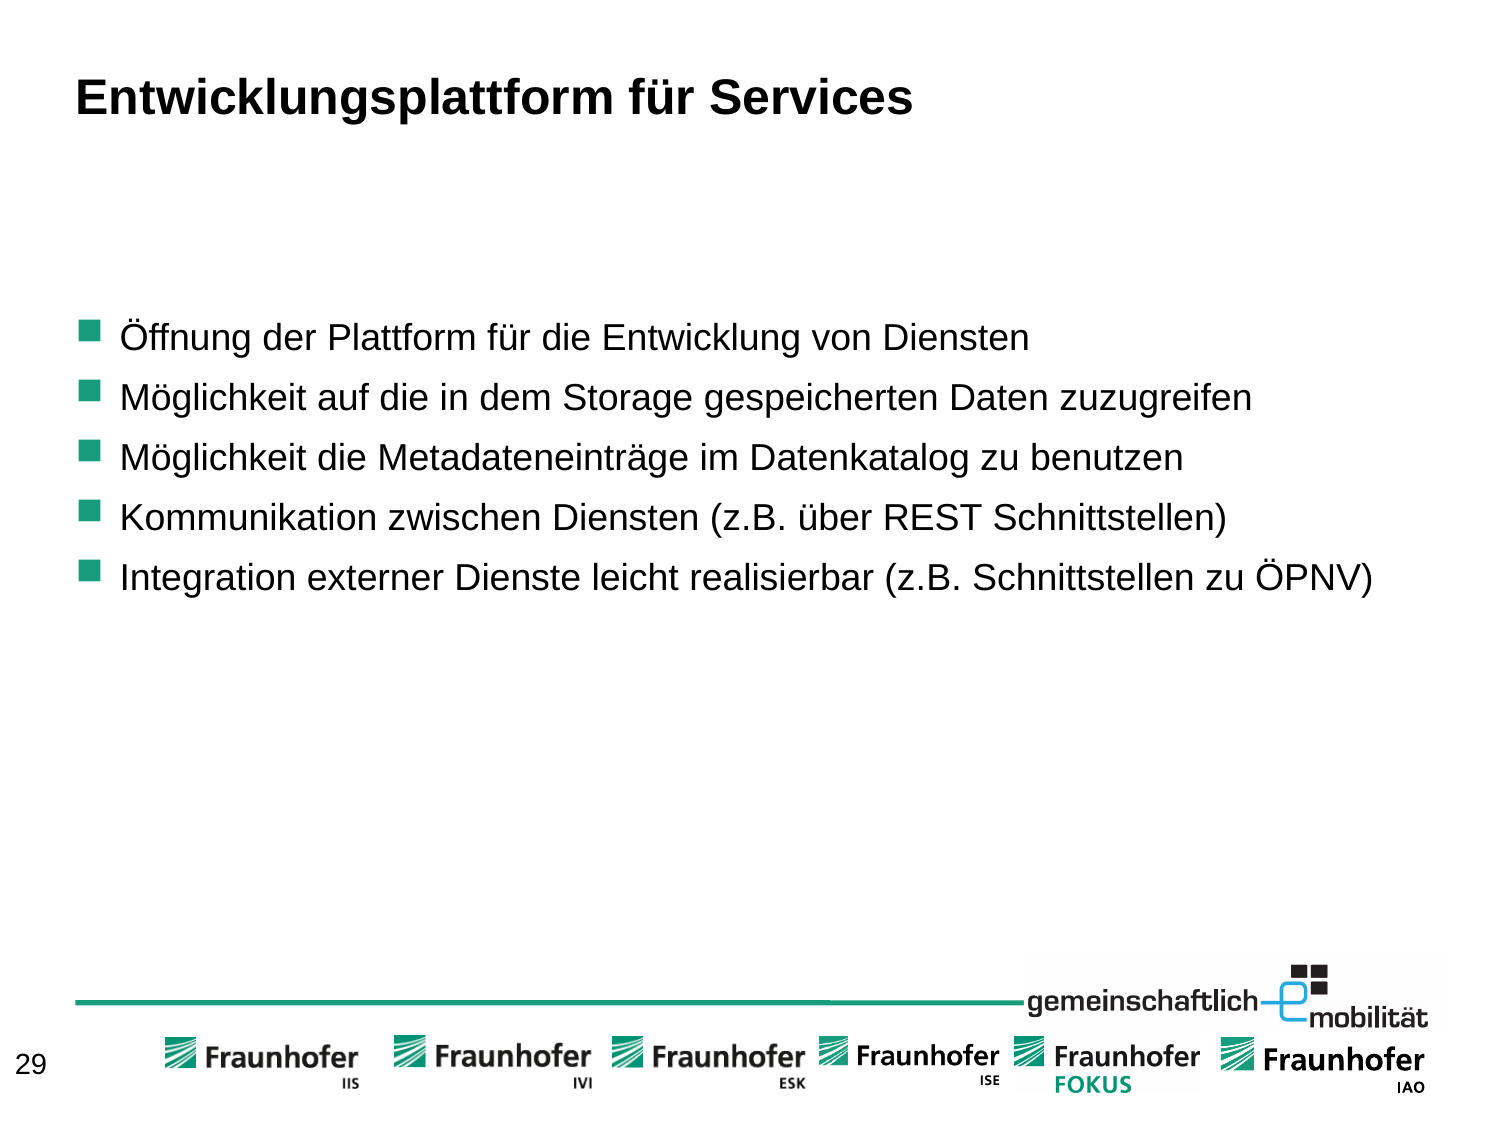

# Entwicklungsplattform für Services
Öffnung der Plattform für die Entwicklung von Diensten
Möglichkeit auf die in dem Storage gespeicherten Daten zuzugreifen
Möglichkeit die Metadateneinträge im Datenkatalog zu benutzen
Kommunikation zwischen Diensten (z.B. über REST Schnittstellen)
Integration externer Dienste leicht realisierbar (z.B. Schnittstellen zu ÖPNV)

29